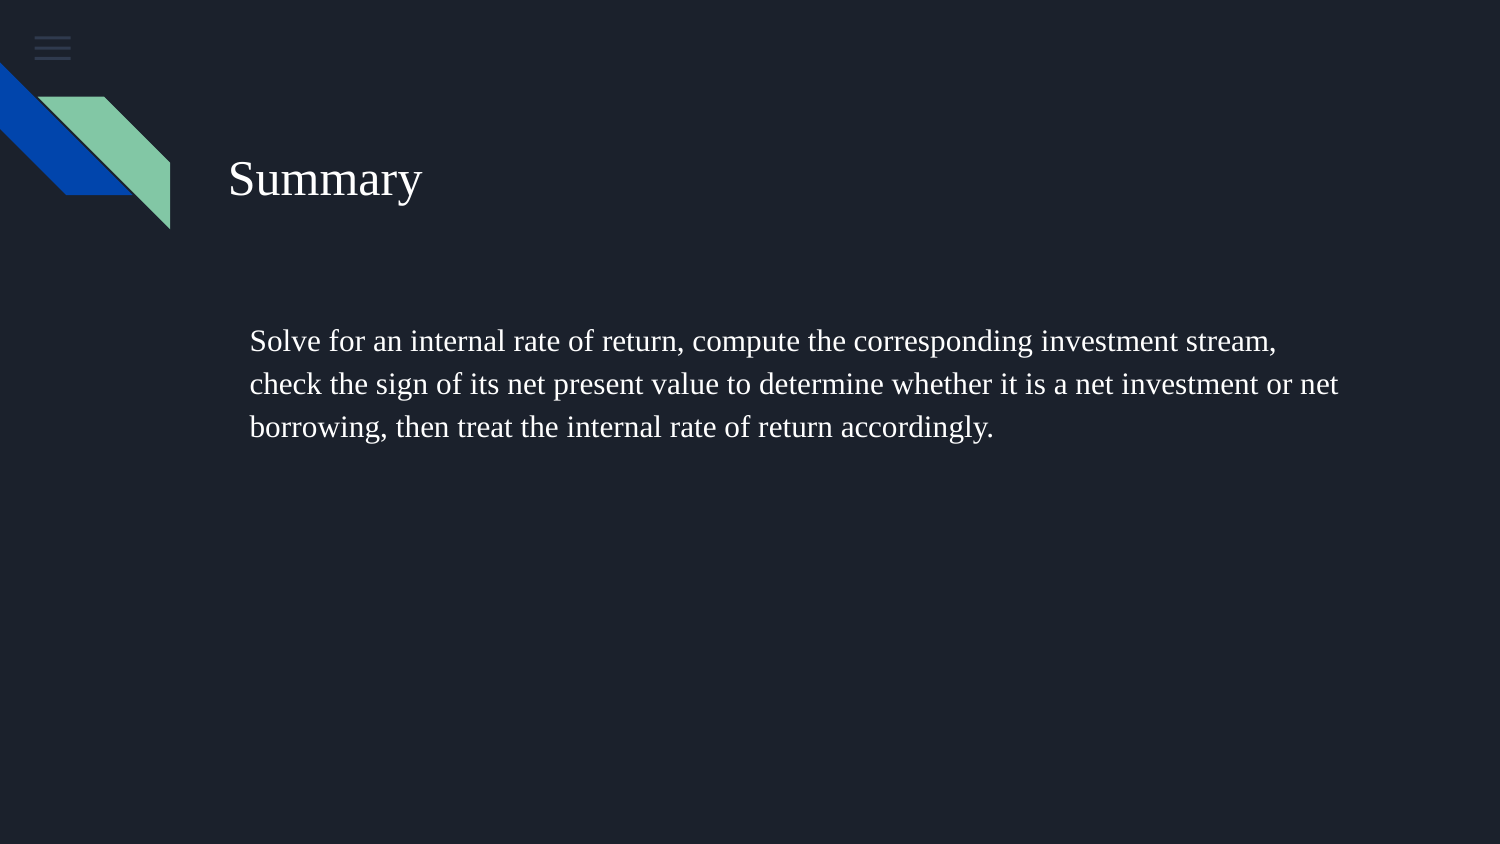

# Summary
Solve for an internal rate of return, compute the corresponding investment stream, check the sign of its net present value to determine whether it is a net investment or net borrowing, then treat the internal rate of return accordingly.